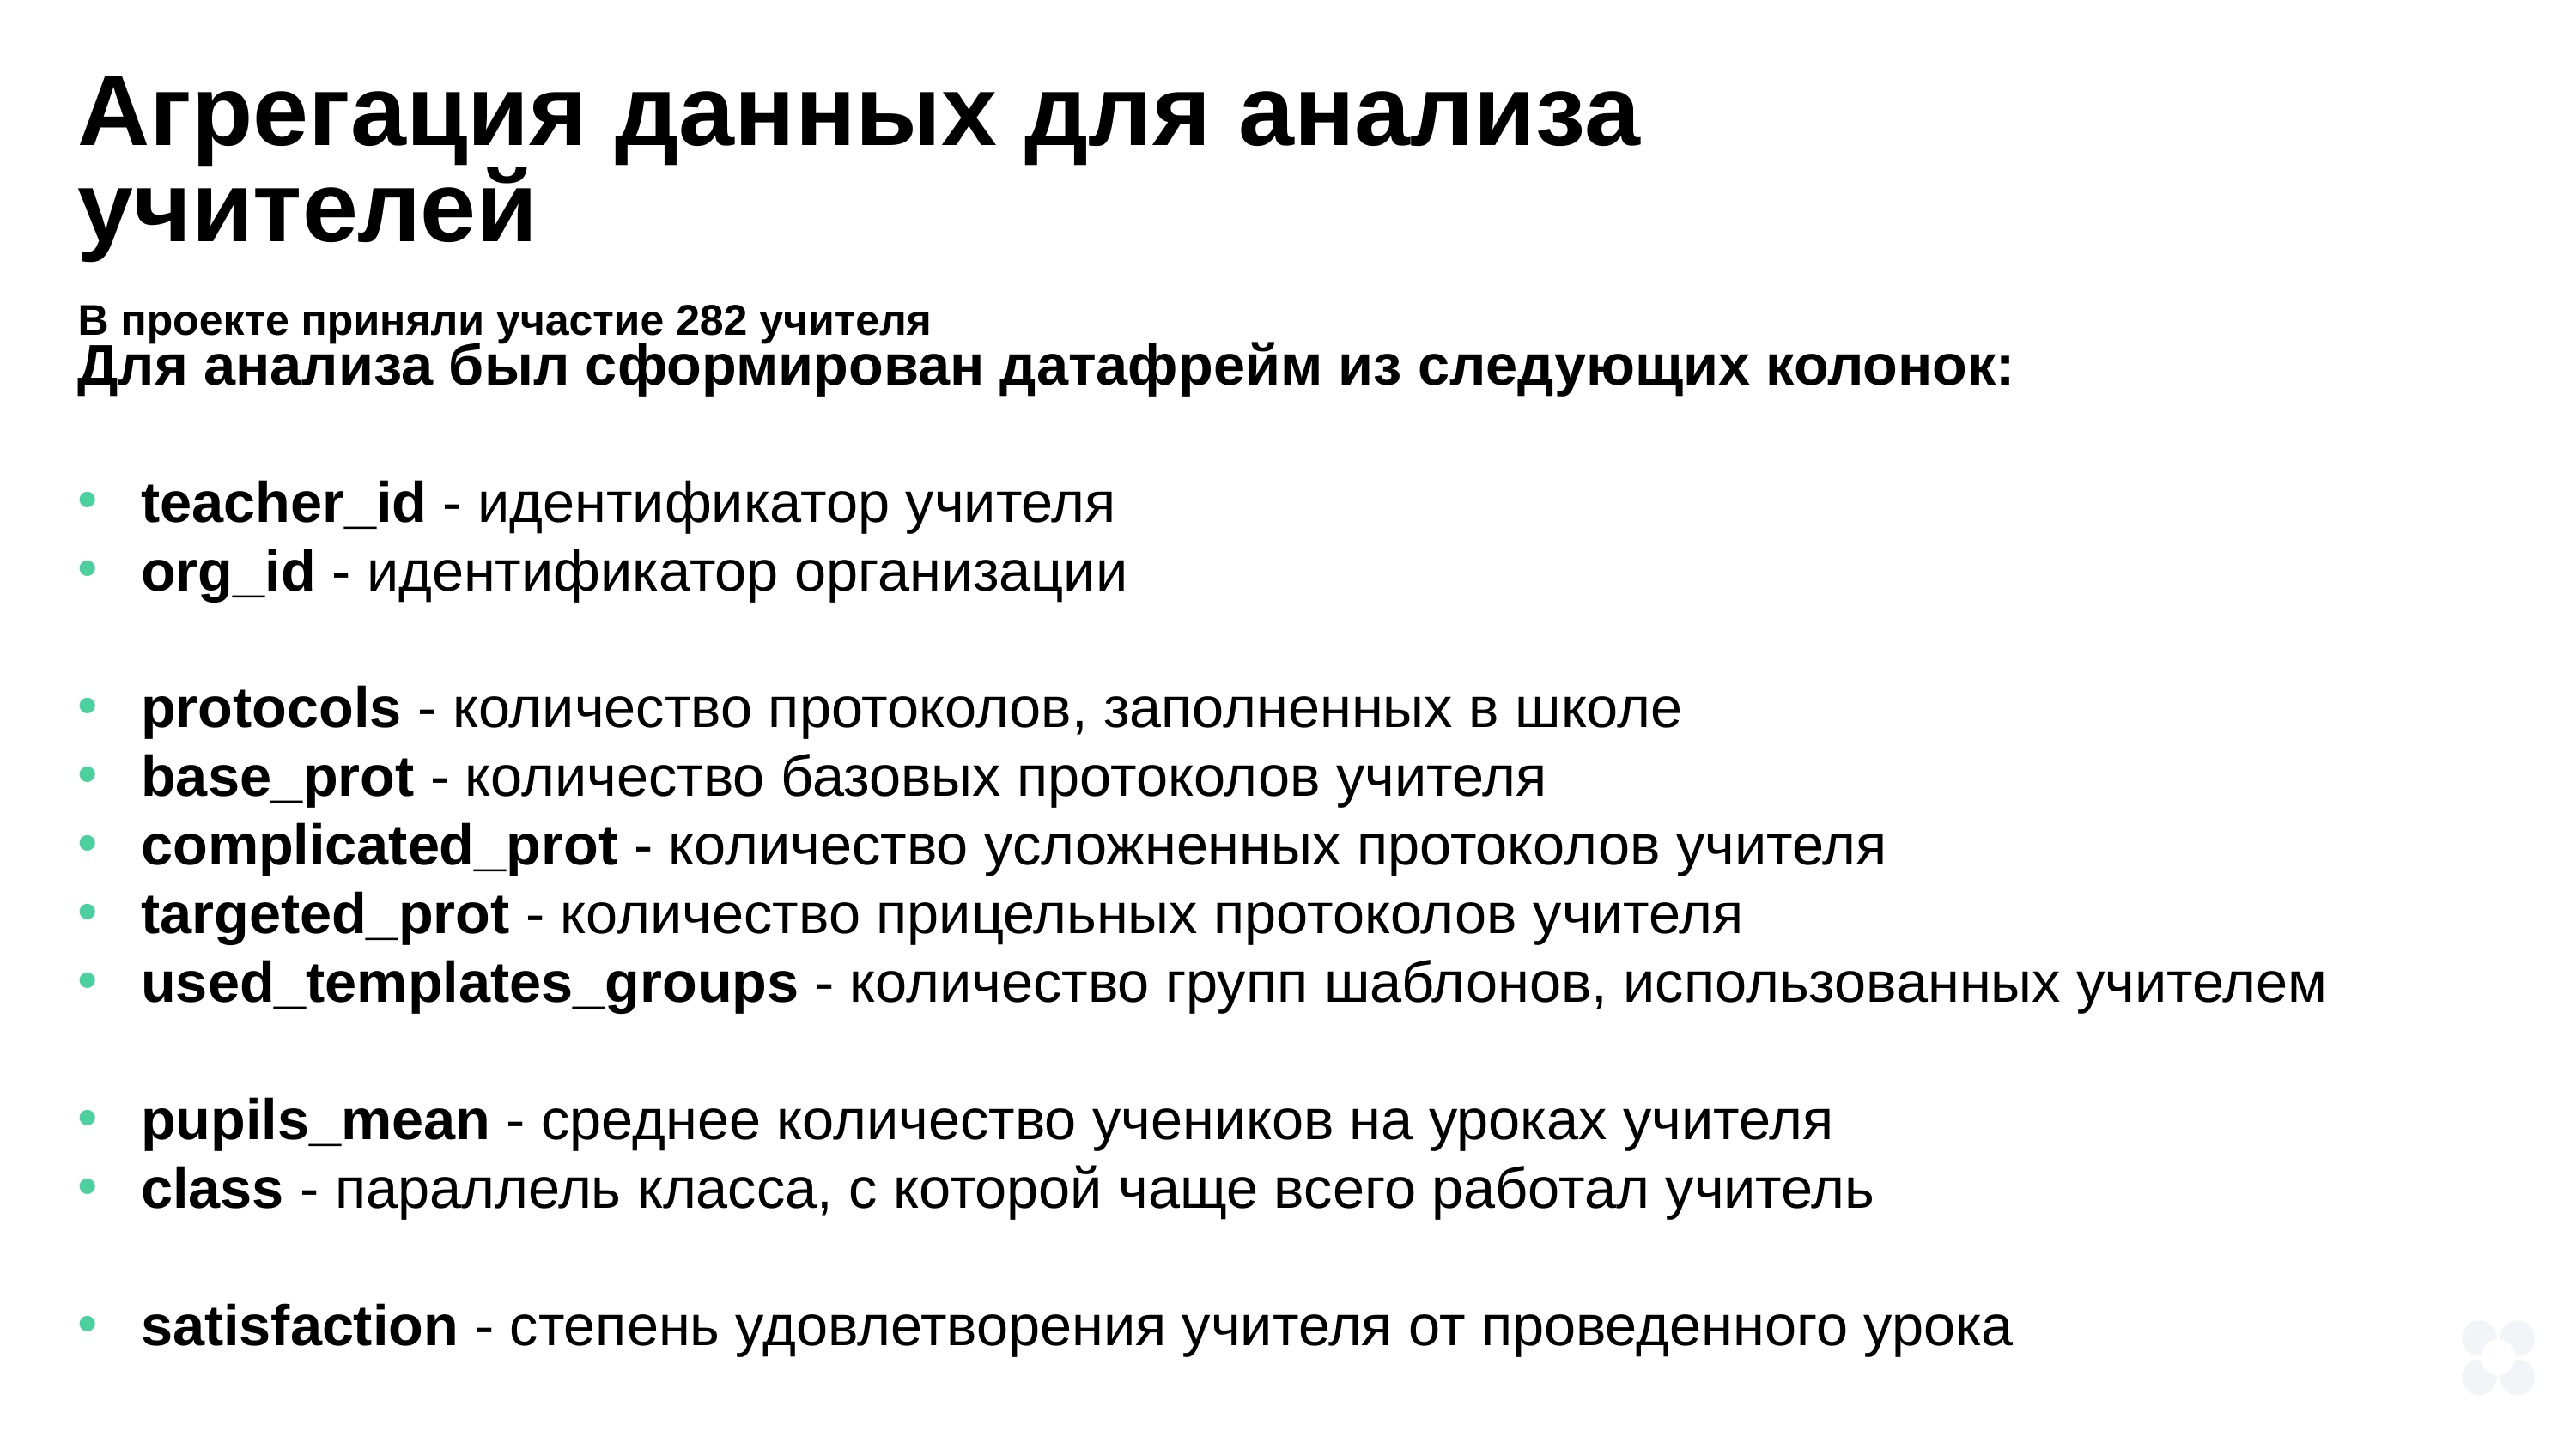

Агрегация данных для анализа учителей
В проекте приняли участие 282 учителя
Для анализа был сформирован датафрейм из следующих колонок:

teacher_id - идентификатор учителя
org_id - идентификатор организации
protocols - количество протоколов, заполненных в школе
base_prot - количество базовых протоколов учителя
complicated_prot - количество усложненных протоколов учителя
targeted_prot - количество прицельных протоколов учителя
used_templates_groups - количество групп шаблонов, использованных учителем

pupils_mean - среднее количество учеников на уроках учителя
class - параллель класса, с которой чаще всего работал учитель
satisfaction - степень удовлетворения учителя от проведенного урока